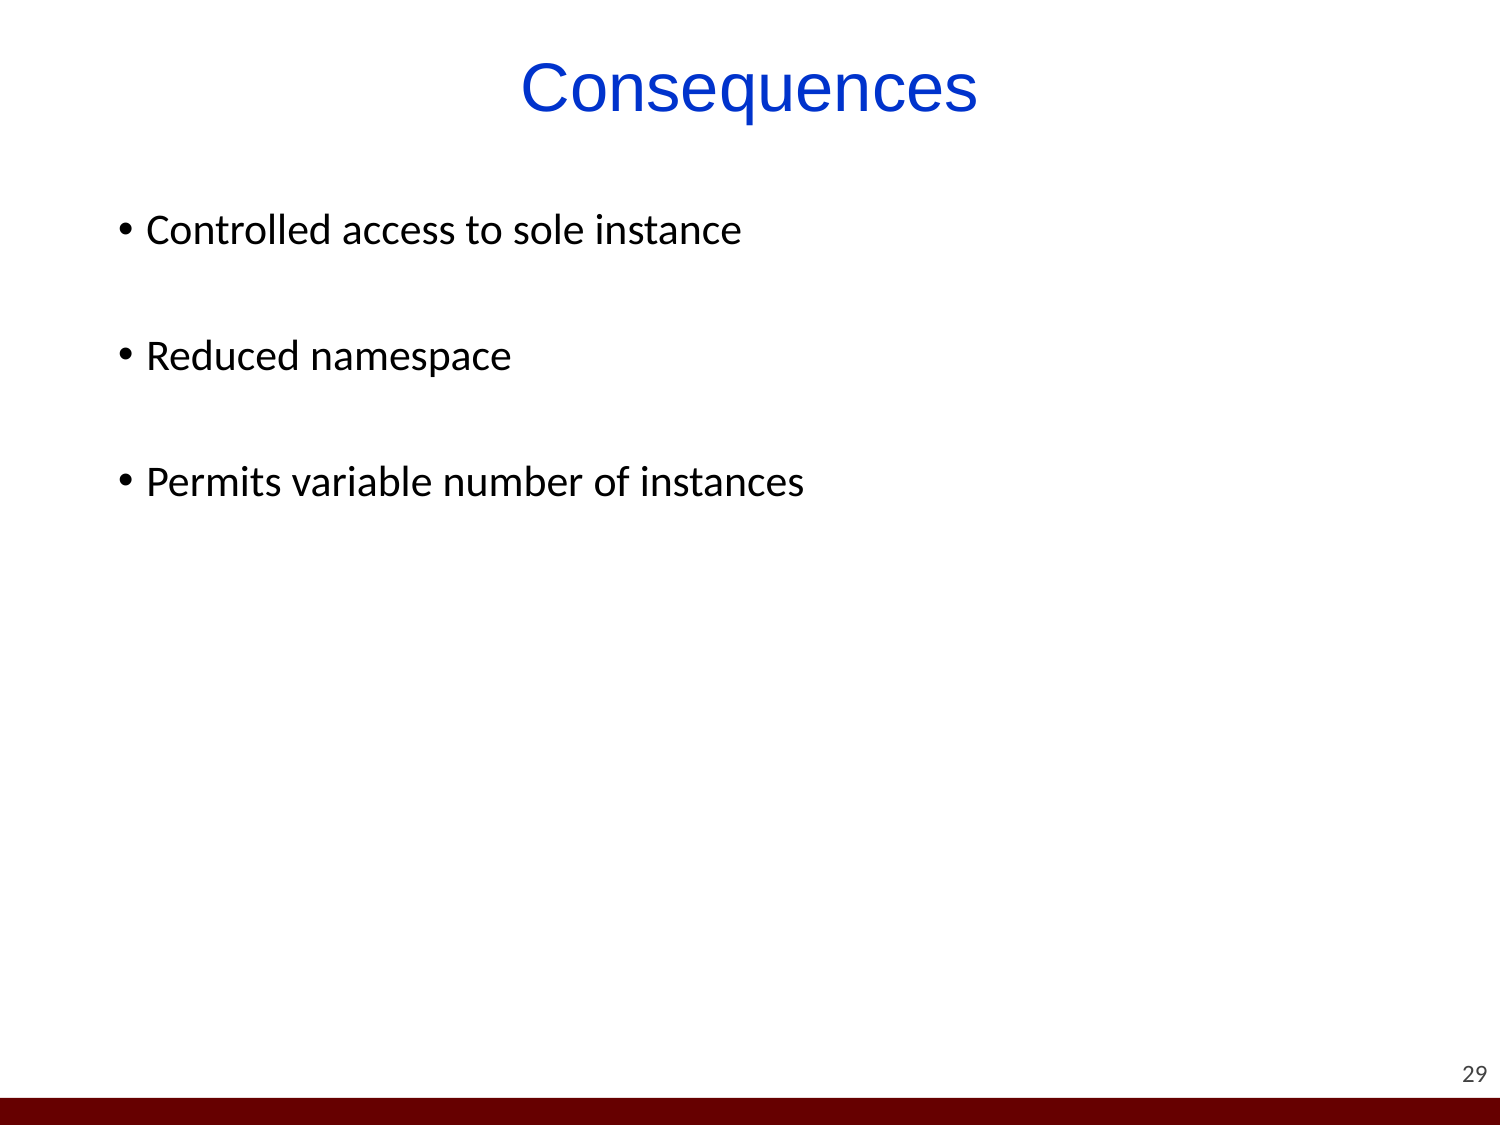

# Consequences
Controlled access to sole instance

Reduced namespace

Permits variable number of instances